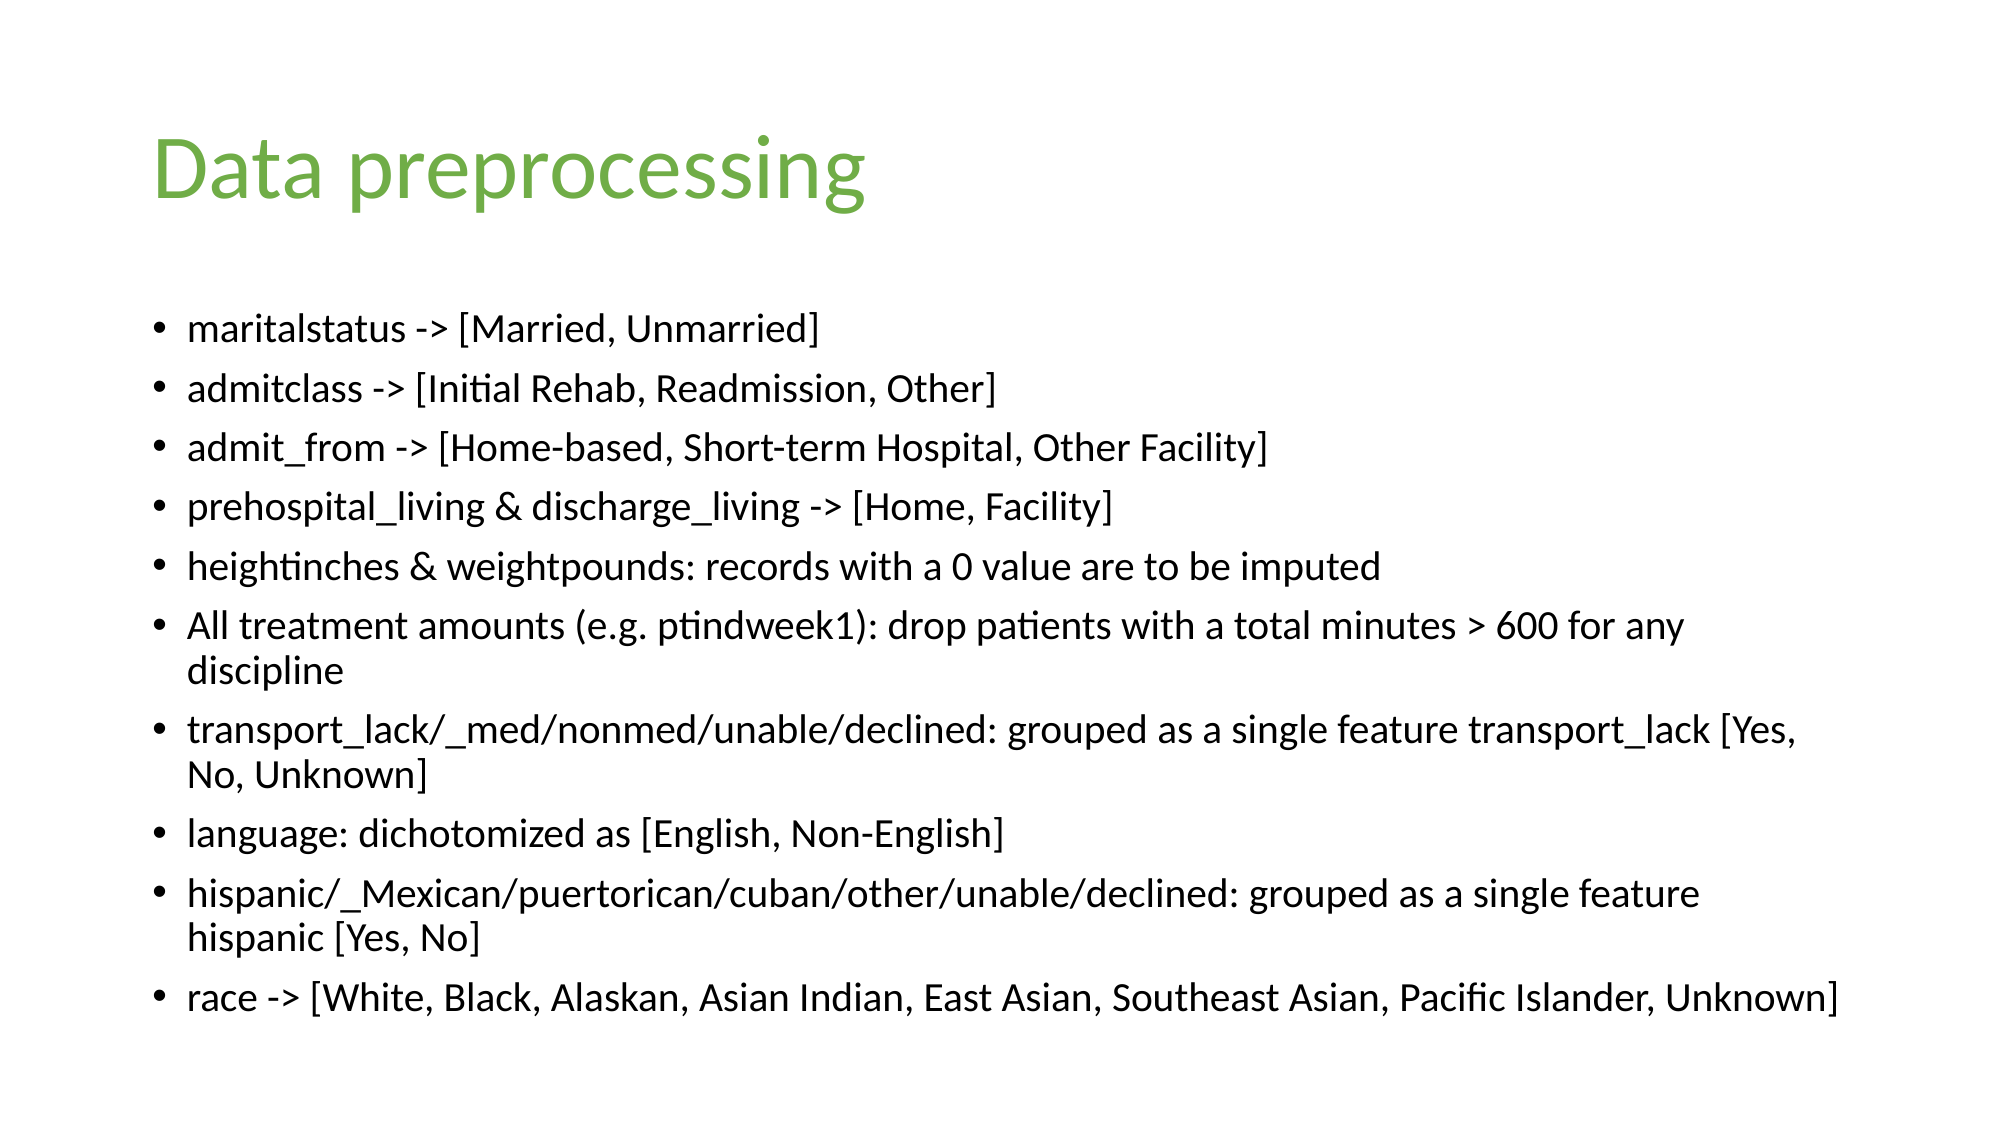

# Data preprocessing
maritalstatus -> [Married, Unmarried]
admitclass -> [Initial Rehab, Readmission, Other]
admit_from -> [Home-based, Short-term Hospital, Other Facility]
prehospital_living & discharge_living -> [Home, Facility]
heightinches & weightpounds: records with a 0 value are to be imputed
All treatment amounts (e.g. ptindweek1): drop patients with a total minutes > 600 for any discipline
transport_lack/_med/nonmed/unable/declined: grouped as a single feature transport_lack [Yes, No, Unknown]
language: dichotomized as [English, Non-English]
hispanic/_Mexican/puertorican/cuban/other/unable/declined: grouped as a single feature hispanic [Yes, No]
race -> [White, Black, Alaskan, Asian Indian, East Asian, Southeast Asian, Pacific Islander, Unknown]